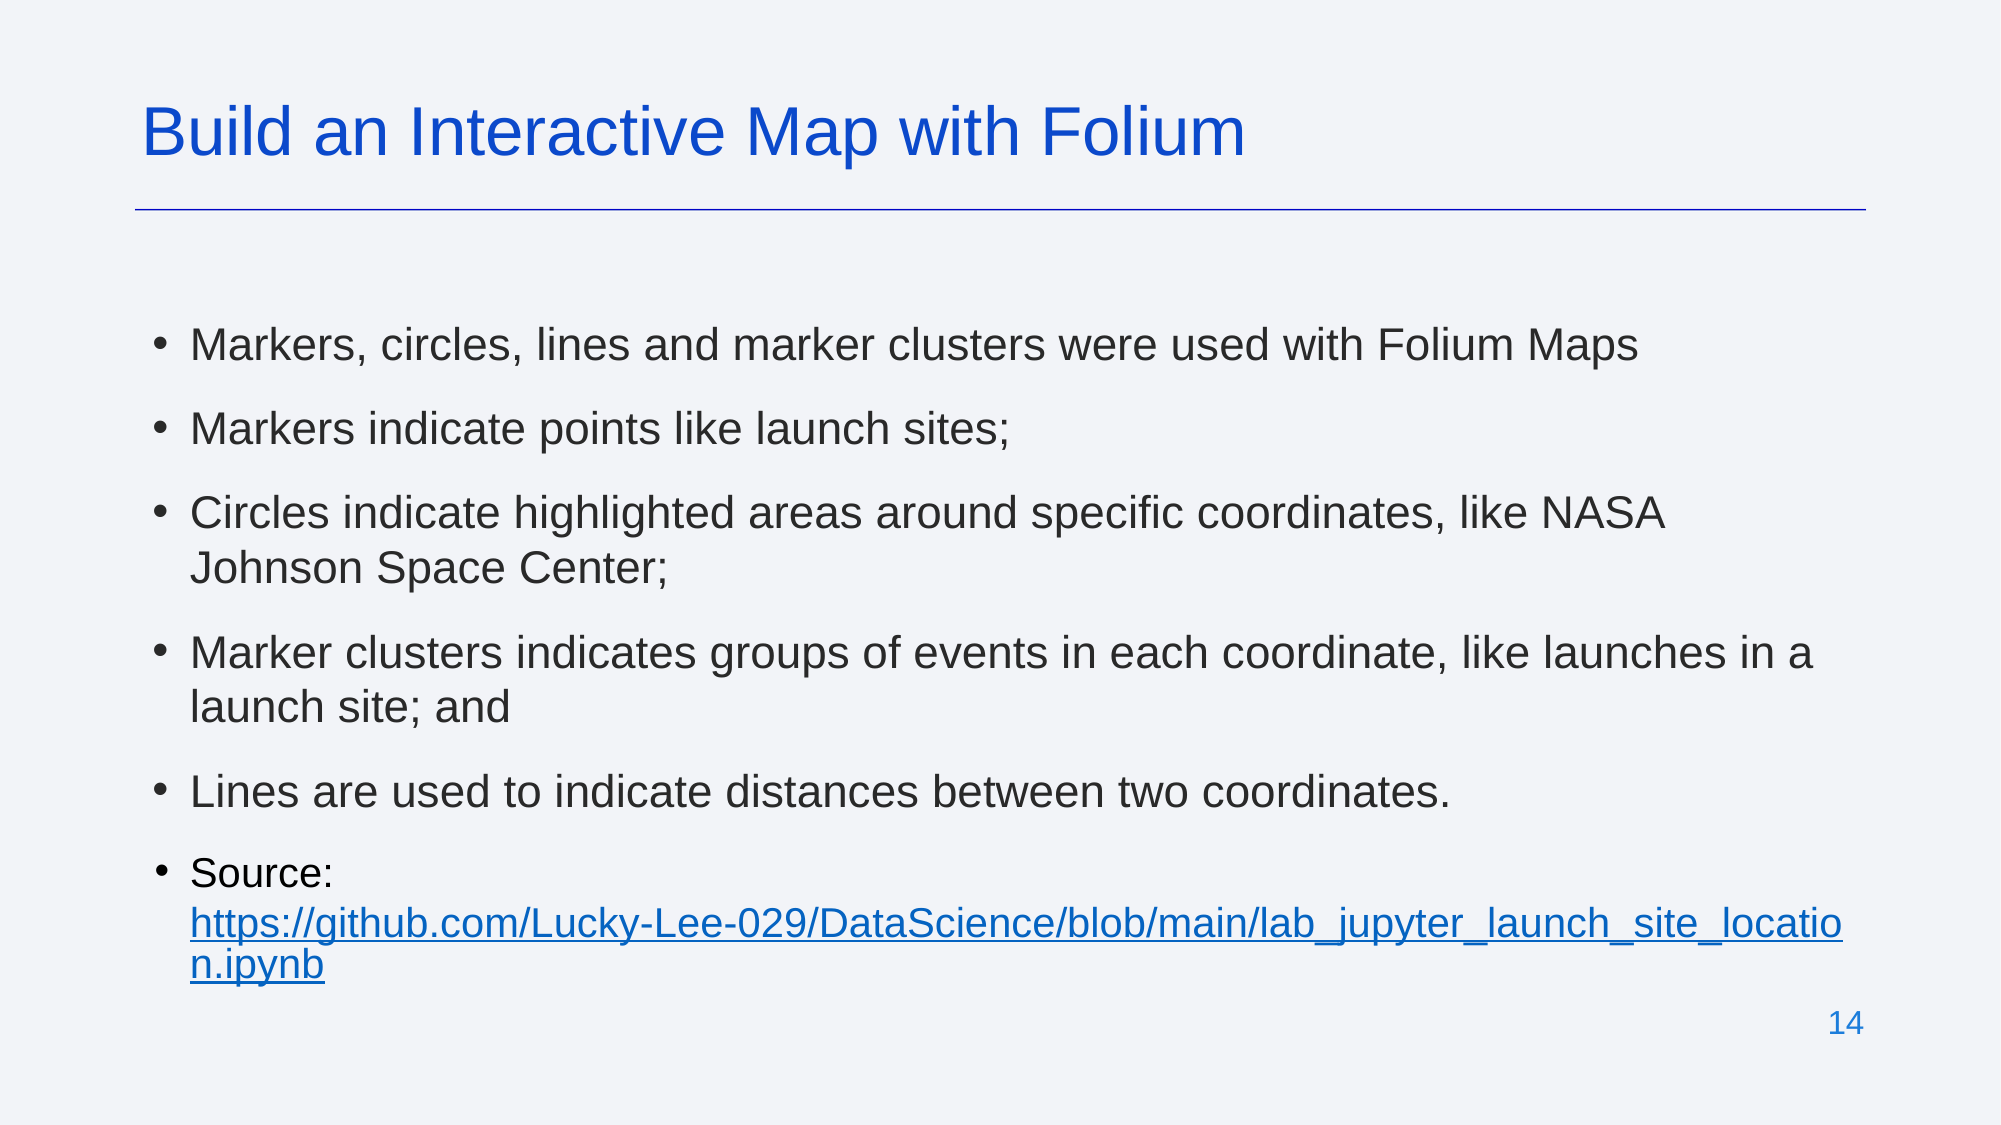

Build an Interactive Map with Folium
Markers, circles, lines and marker clusters were used with Folium Maps
Markers indicate points like launch sites;
Circles indicate highlighted areas around specific coordinates, like NASA Johnson Space Center;
Marker clusters indicates groups of events in each coordinate, like launches in a launch site; and
Lines are used to indicate distances between two coordinates.
Source: https://github.com/Lucky-Lee-029/DataScience/blob/main/lab_jupyter_launch_site_location.ipynb

14